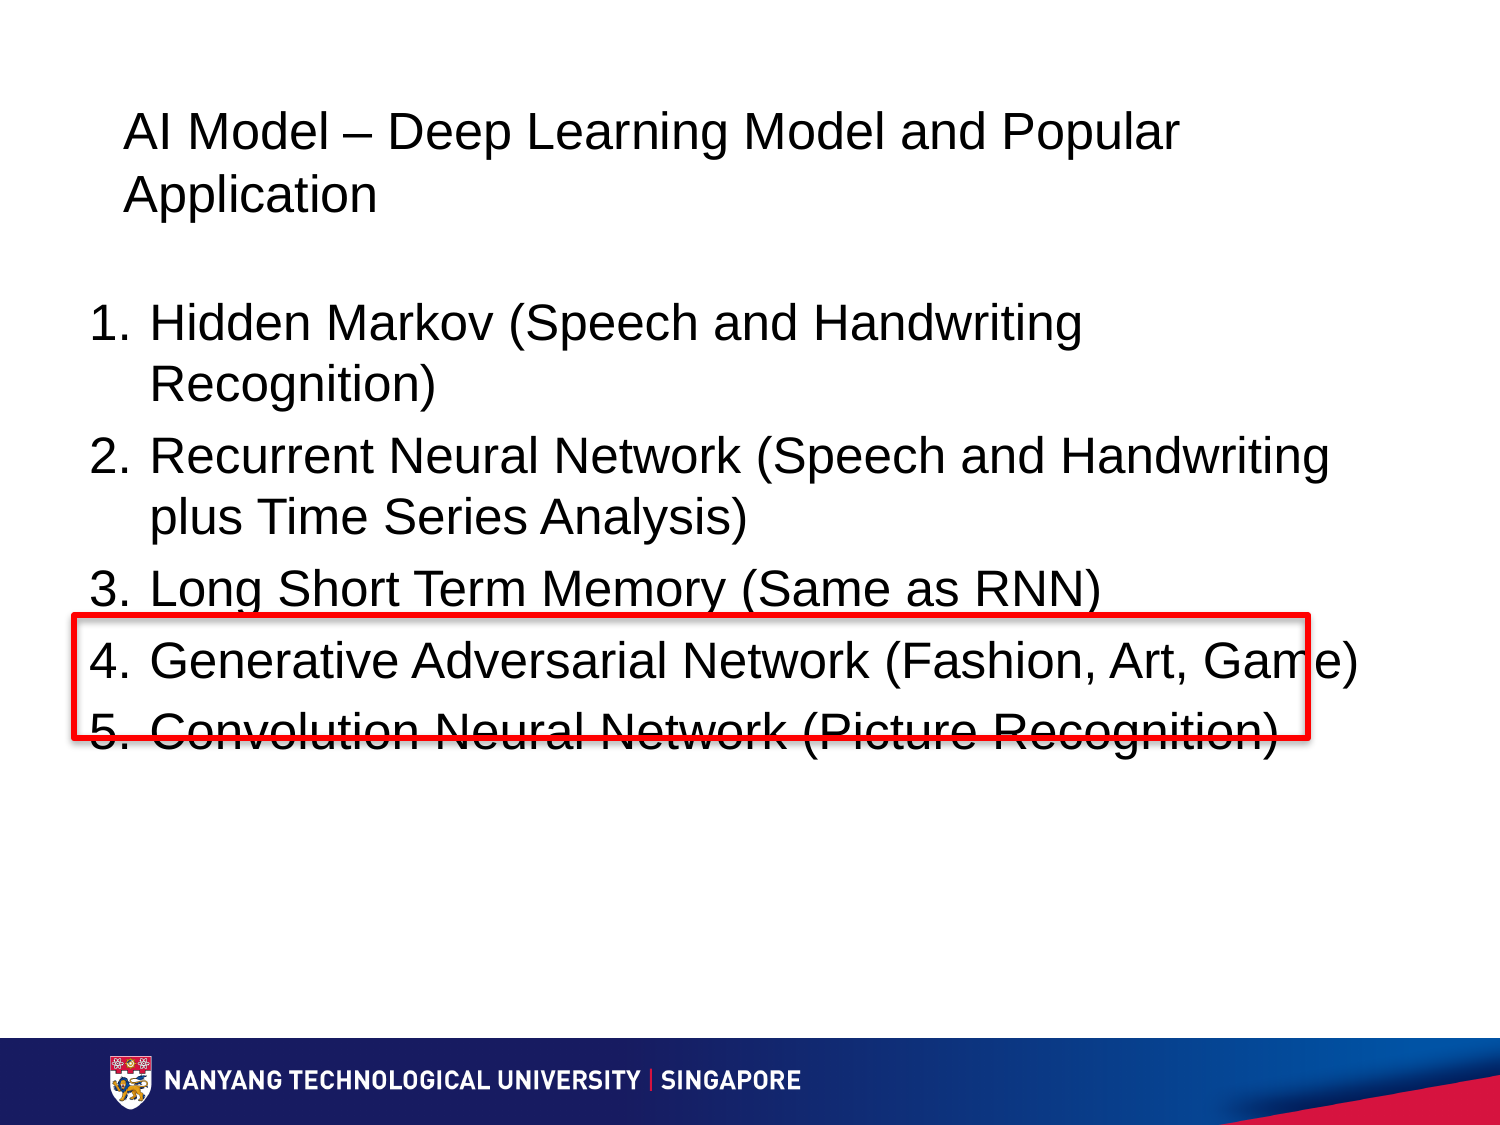

# AI Model – Deep Learning Model and Popular Application
Hidden Markov (Speech and Handwriting Recognition)
Recurrent Neural Network (Speech and Handwriting plus Time Series Analysis)
Long Short Term Memory (Same as RNN)
Generative Adversarial Network (Fashion, Art, Game)
Convolution Neural Network (Picture Recognition)